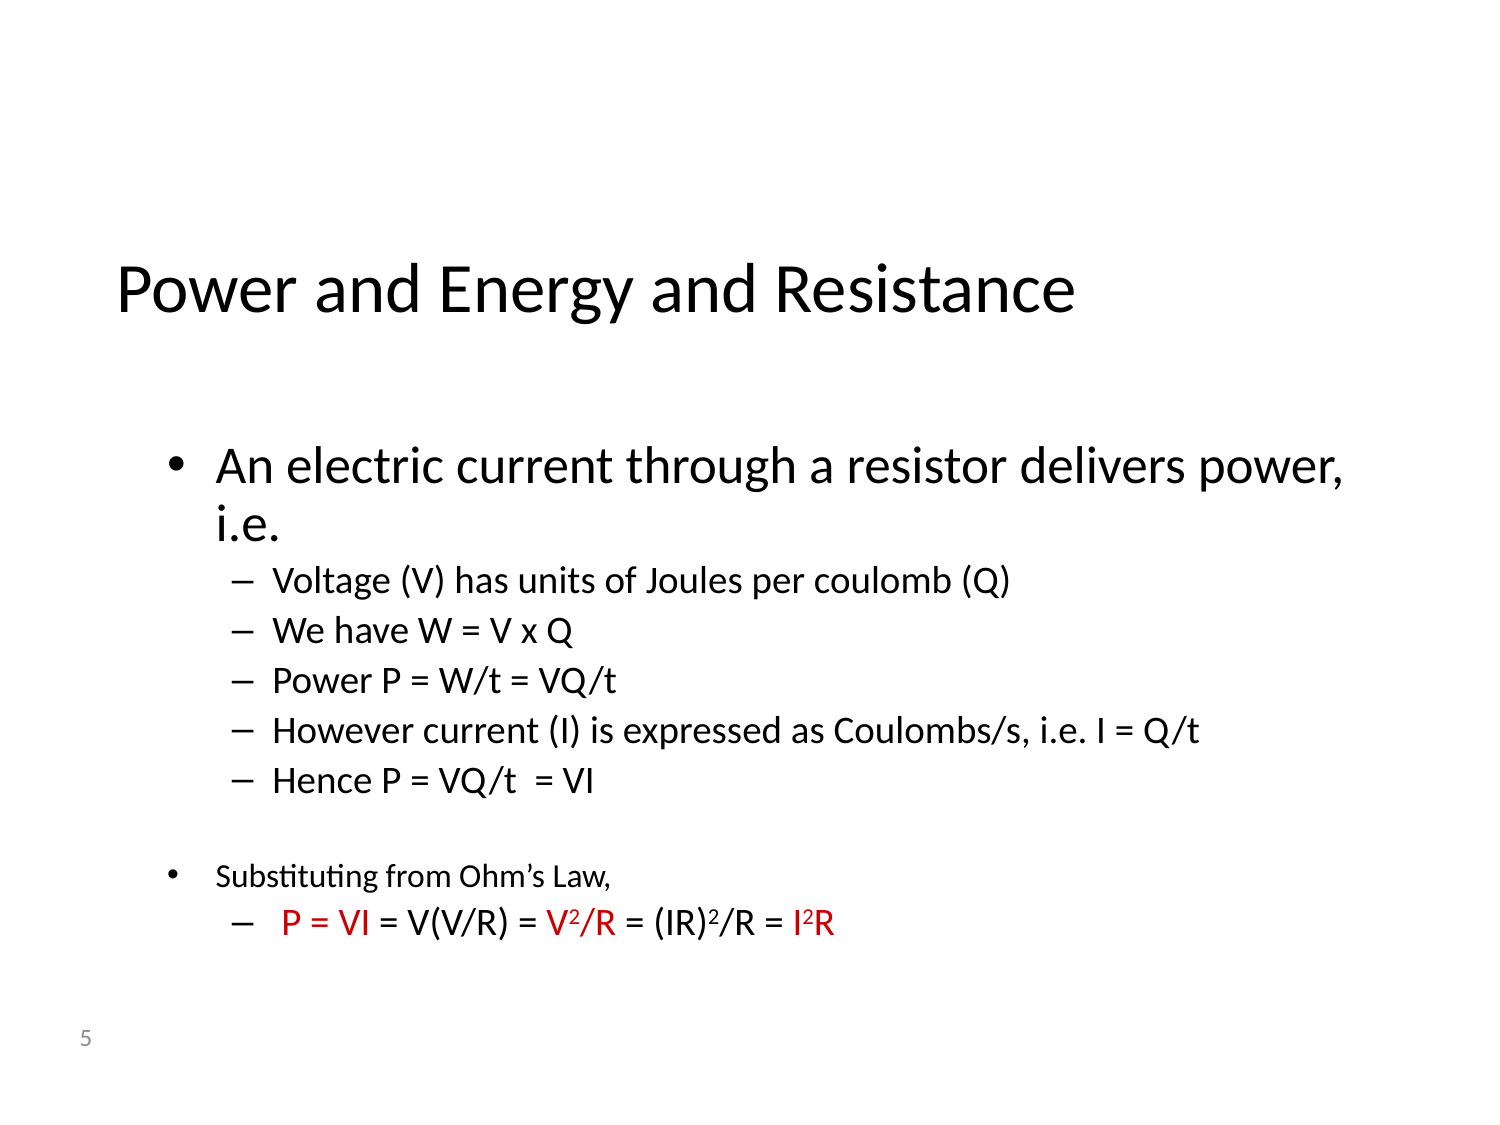

# Power and Energy and Resistance
An electric current through a resistor delivers power, i.e.
Voltage (V) has units of Joules per coulomb (Q)
We have W = V x Q
Power P = W/t = VQ/t
However current (I) is expressed as Coulombs/s, i.e. I = Q/t
Hence P = VQ/t  = VI

Substituting from Ohm’s Law,
 P = VI = V(V/R) = V2/R = (IR)2/R = I2R
5